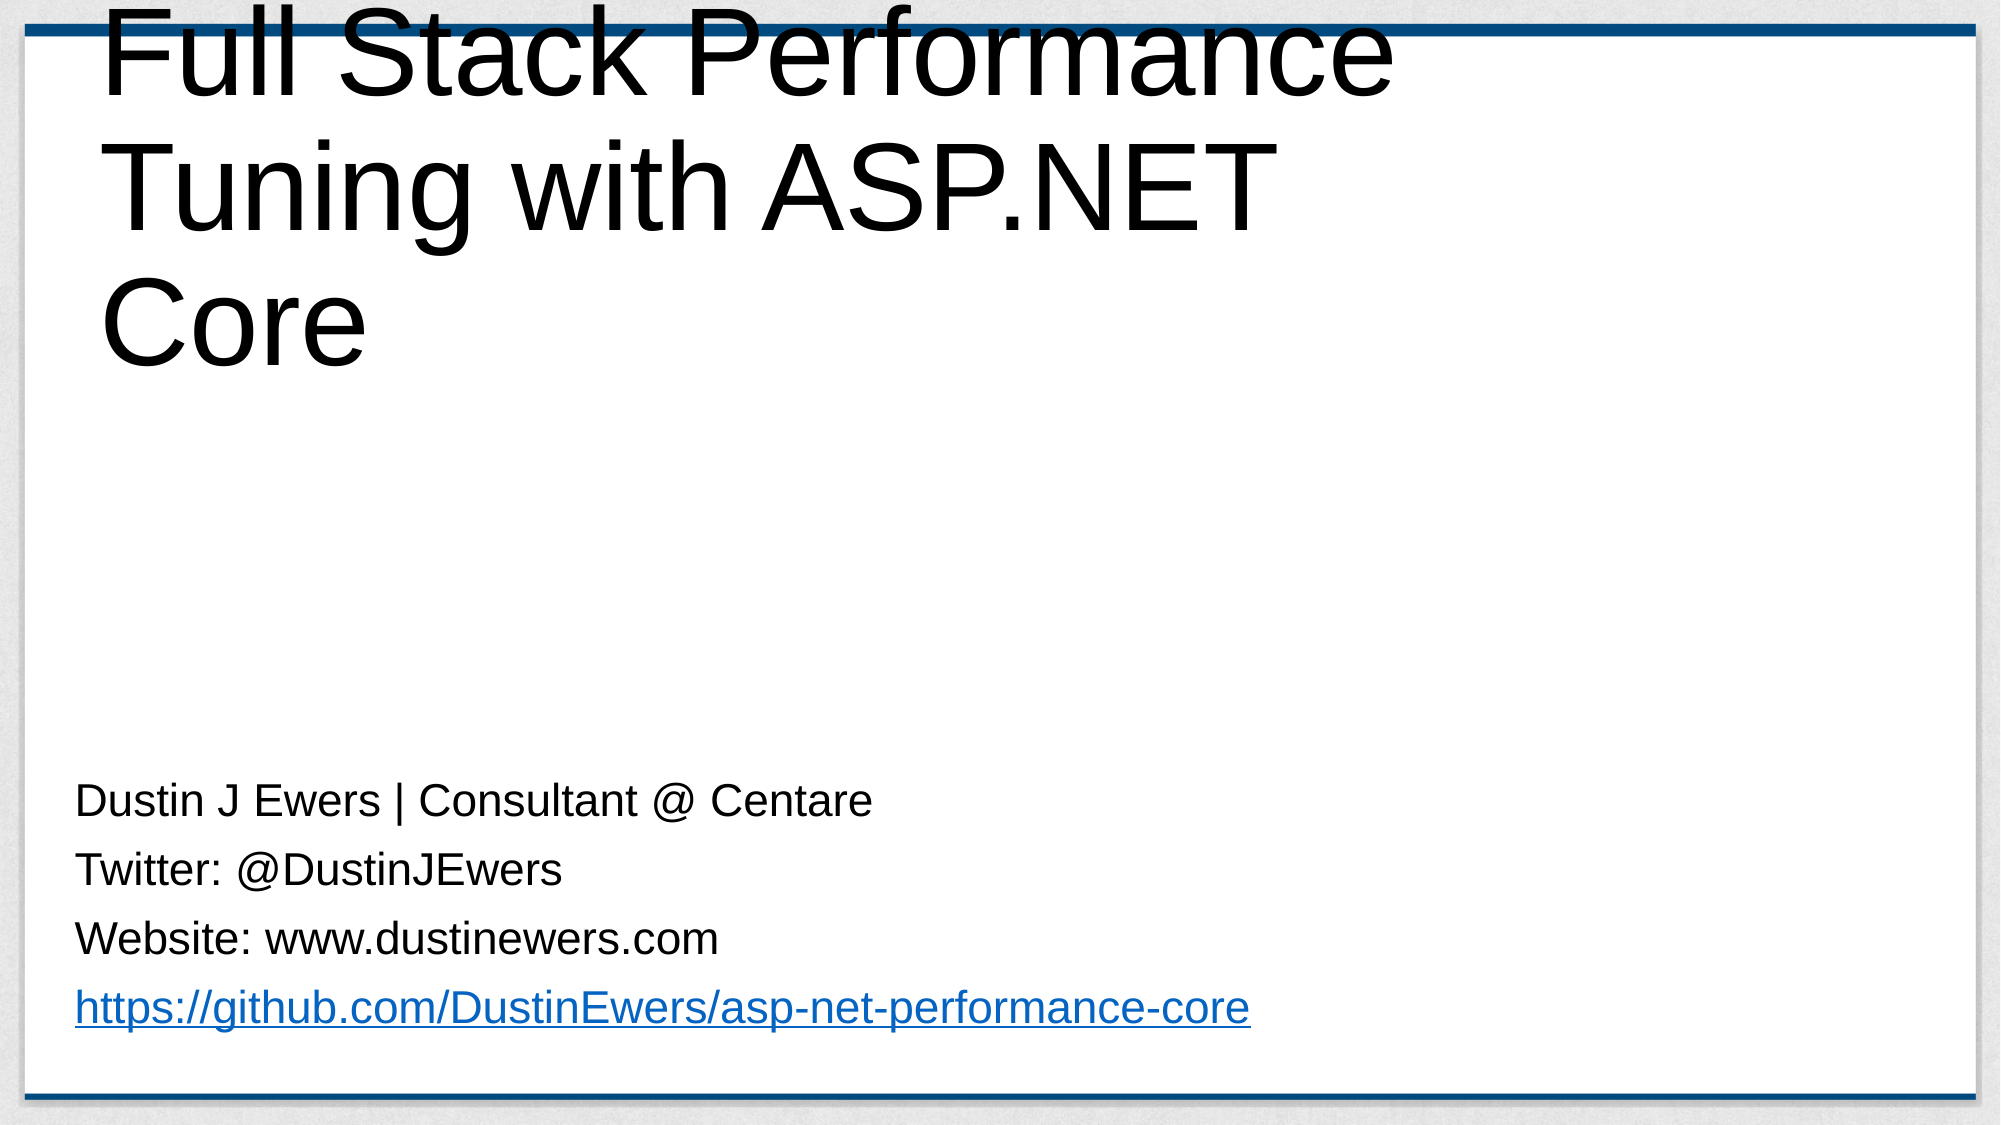

# Full Stack Performance Tuning with ASP.NET Core
Dustin J Ewers | Consultant @ Centare
Twitter: @DustinJEwers
Website: www.dustinewers.com
https://github.com/DustinEwers/asp-net-performance-core